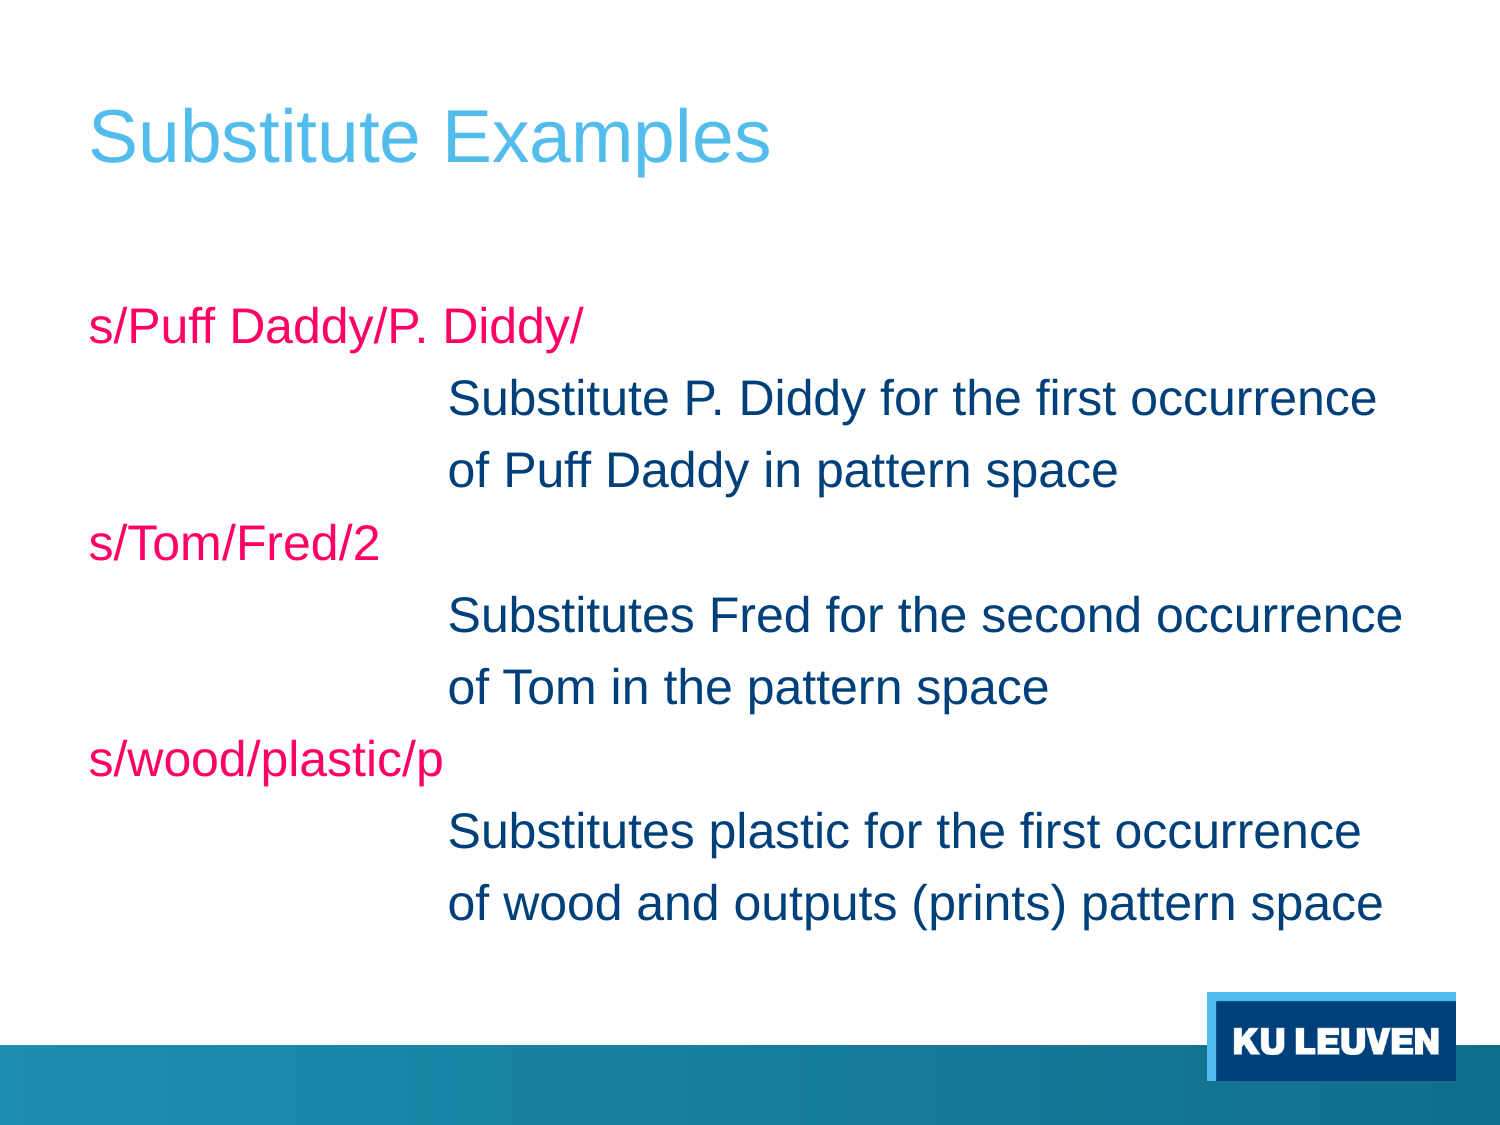

# Substitute Examples

s/Puff Daddy/P. Diddy/
			Substitute P. Diddy for the first occurrence
			of Puff Daddy in pattern space
s/Tom/Fred/2
			Substitutes Fred for the second occurrence
			of Tom in the pattern space
s/wood/plastic/p
			Substitutes plastic for the first occurrence
			of wood and outputs (prints) pattern space